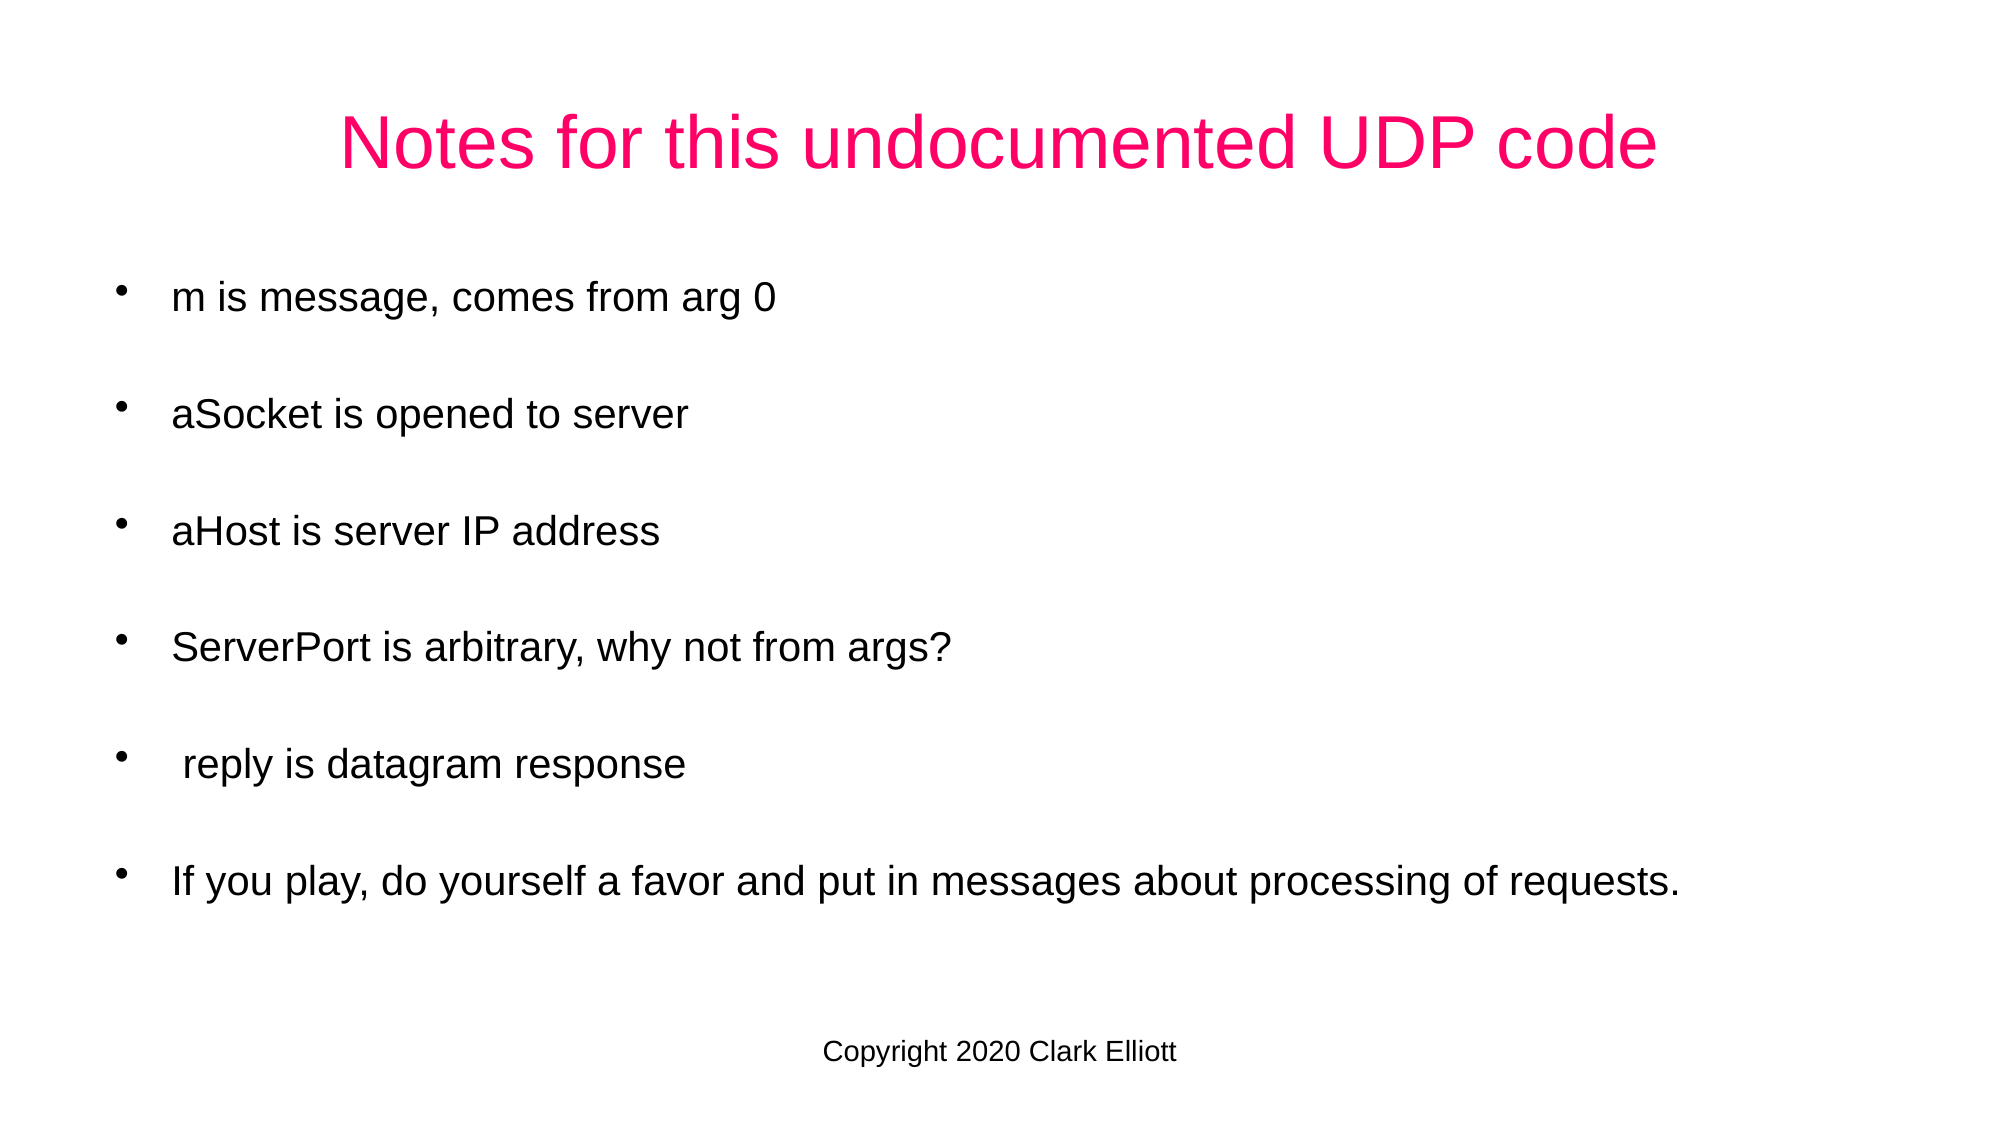

Notes for this undocumented UDP code
m is message, comes from arg 0

aSocket is opened to server

aHost is server IP address

ServerPort is arbitrary, why not from args?

 reply is datagram response

If you play, do yourself a favor and put in messages about processing of requests.
Copyright 2020 Clark Elliott